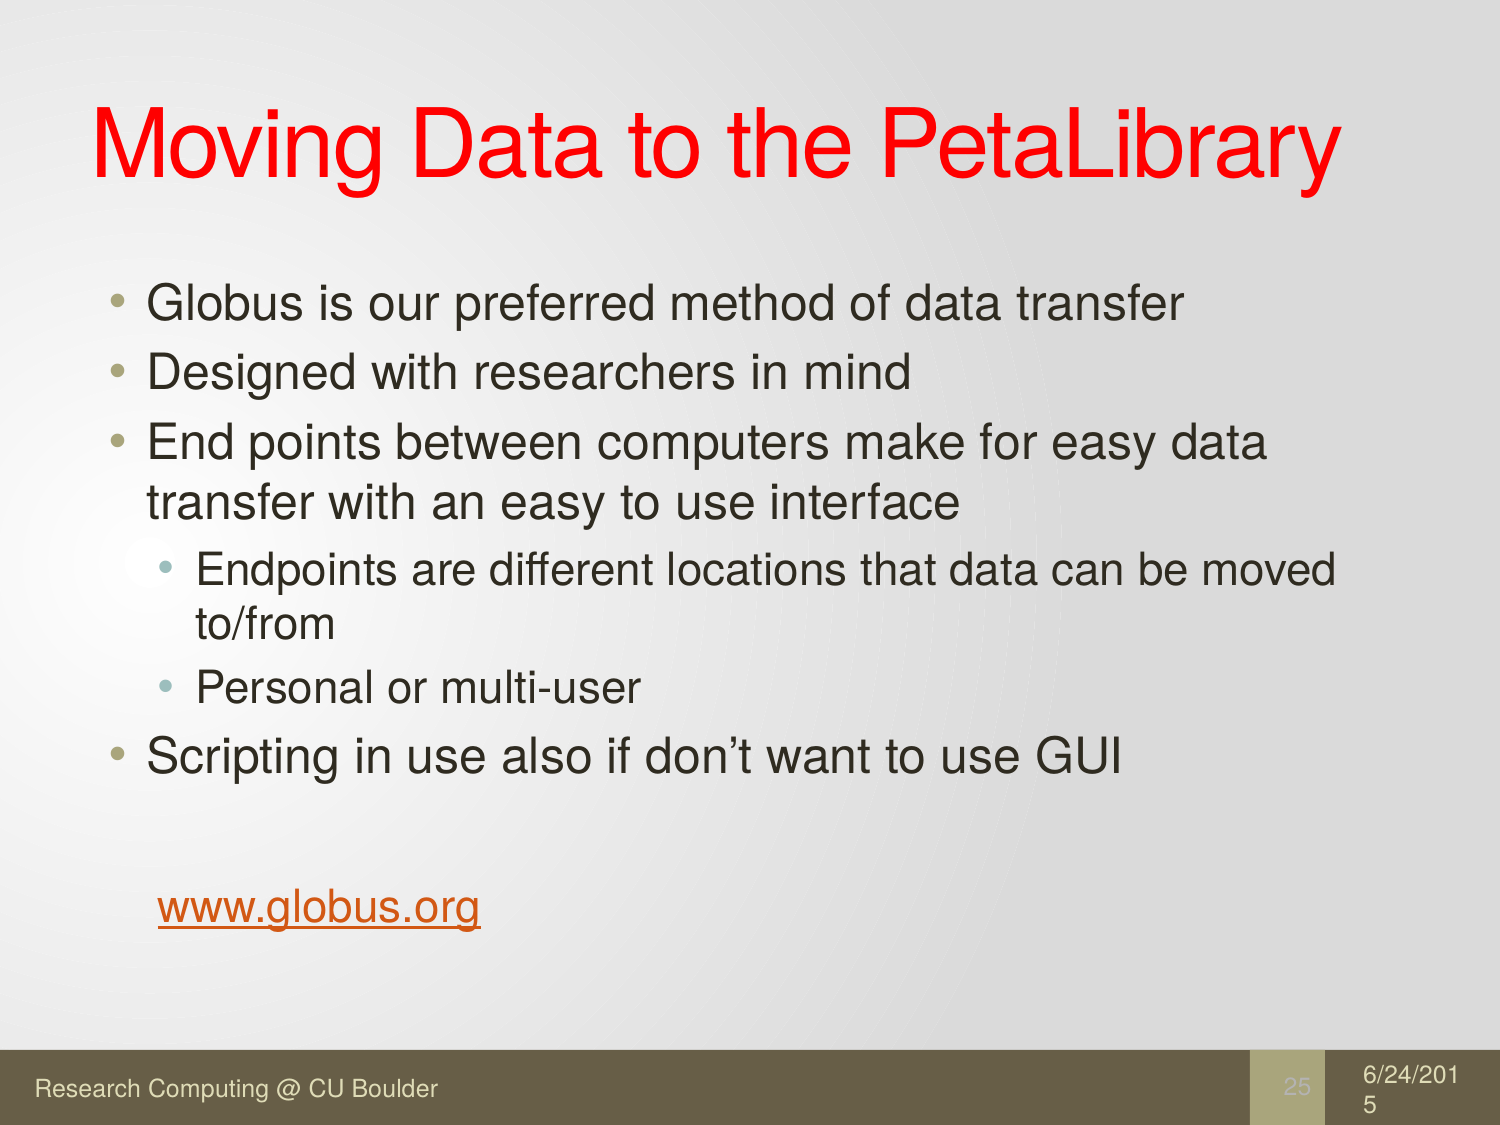

# Moving Data to the PetaLibrary
Globus is our preferred method of data transfer
Designed with researchers in mind
End points between computers make for easy data transfer with an easy to use interface
Endpoints are different locations that data can be moved to/from
Personal or multi-user
Scripting in use also if don’t want to use GUI

www.globus.org

6/24/2015
25